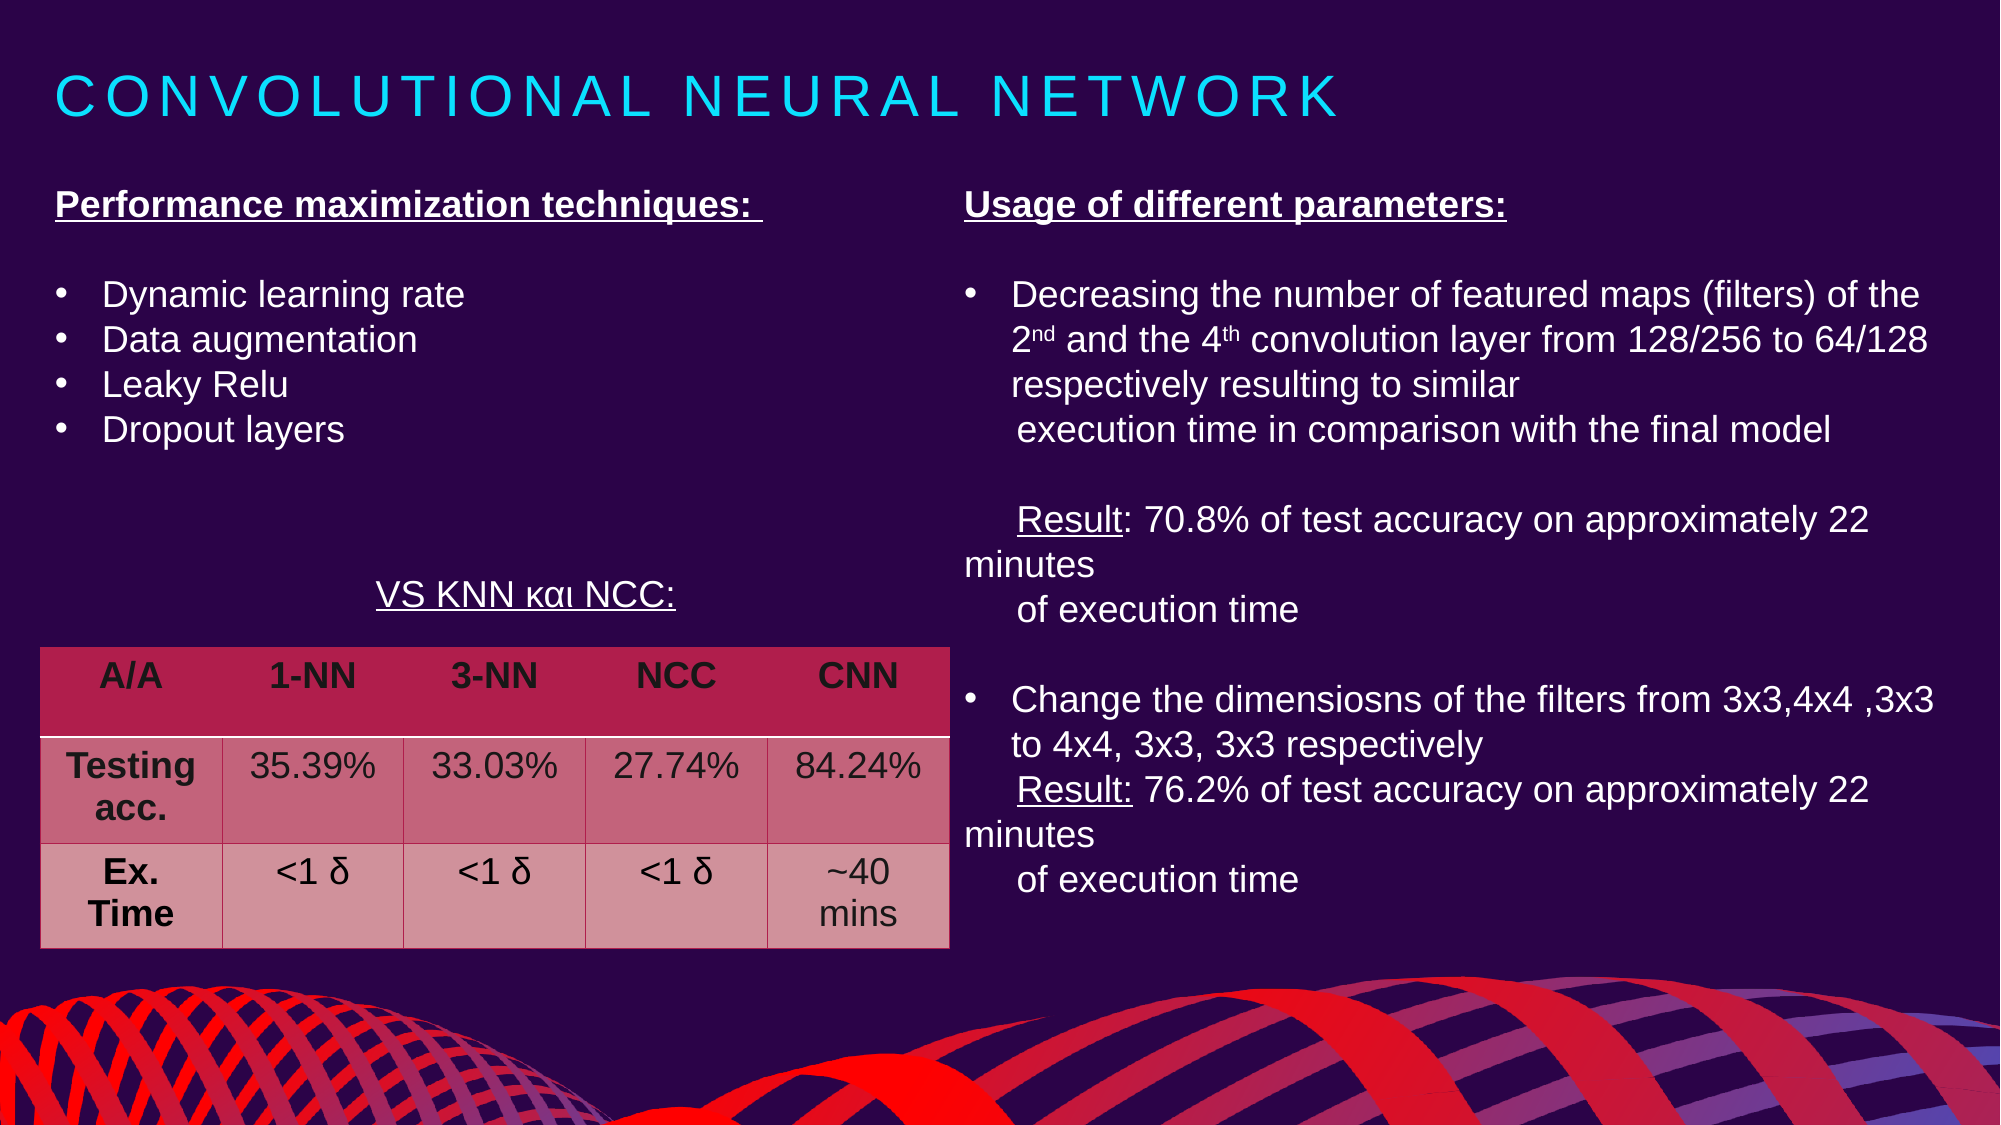

# Convolutional neural network
Performance maximization techniques:

Dynamic learning rate
Data augmentation
Leaky Relu
Dropout layers

Usage of different parameters:
Decreasing the number of featured maps (filters) of the 2nd and the 4th convolution layer from 128/256 to 64/128 respectively resulting to similar
     execution time in comparison with the final model
     Result: 70.8% of test accuracy on approximately 22 minutes
     of execution time

Change the dimensiosns of the filters from 3x3,4x4 ,3x3 to 4x4, 3x3, 3x3 respectively
     Result: 76.2% of test accuracy on approximately 22 minutes
     of execution time

VS KNN και NCC:

| A/A | 1-NN | 3-NN | NCC | CNN |
| --- | --- | --- | --- | --- |
| Testing acc. | 35.39% | 33.03% | 27.74% | 84.24% |
| Ex. Time | <1 δ | <1 δ | <1 δ | ~40 mins |